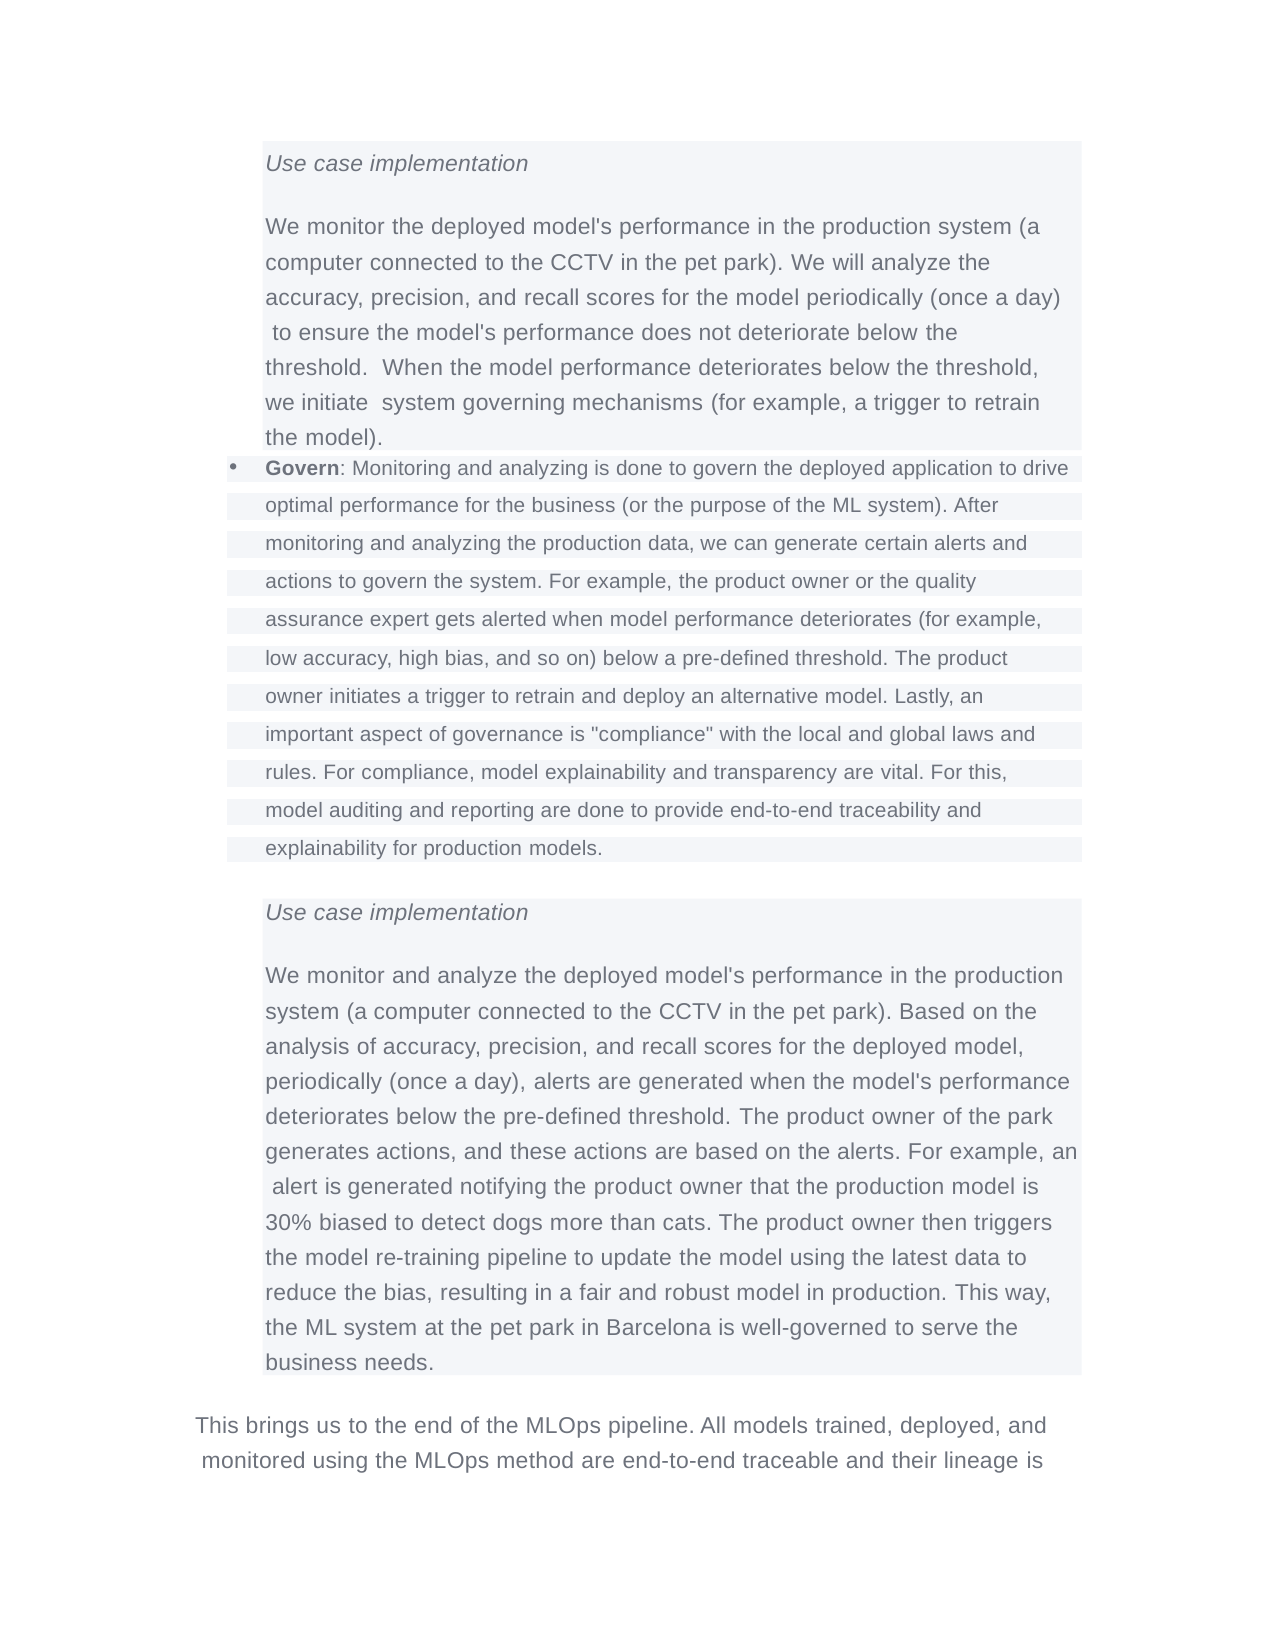

Use case implementation

We monitor the deployed model's performance in the production system (a  computer connected to the CCTV in the pet park). We will analyze the  accuracy, precision, and recall scores for the model periodically (once a day)  to ensure the model's performance does not deteriorate below the threshold.  When the model performance deteriorates below the threshold, we initiate  system governing mechanisms (for example, a trigger to retrain the model).
| Govern: Monitoring and analyzing is done to govern the deployed application to drive |
| --- |
| optimal performance for the business (or the purpose of the ML system). After |
| monitoring and analyzing the production data, we can generate certain alerts and |
| actions to govern the system. For example, the product owner or the quality |
| assurance expert gets alerted when model performance deteriorates (for example, |
| low accuracy, high bias, and so on) below a pre-defined threshold. The product |
| owner initiates a trigger to retrain and deploy an alternative model. Lastly, an |
| important aspect of governance is "compliance" with the local and global laws and |
| rules. For compliance, model explainability and transparency are vital. For this, |
| model auditing and reporting are done to provide end-to-end traceability and |
| explainability for production models. |
Use case implementation

We monitor and analyze the deployed model's performance in the production  system (a computer connected to the CCTV in the pet park). Based on the  analysis of accuracy, precision, and recall scores for the deployed model,  periodically (once a day), alerts are generated when the model's performance  deteriorates below the pre-defined threshold. The product owner of the park  generates actions, and these actions are based on the alerts. For example, an  alert is generated notifying the product owner that the production model is  30% biased to detect dogs more than cats. The product owner then triggers  the model re-training pipeline to update the model using the latest data to  reduce the bias, resulting in a fair and robust model in production. This way,  the ML system at the pet park in Barcelona is well-governed to serve the  business needs.
This brings us to the end of the MLOps pipeline. All models trained, deployed, and  monitored using the MLOps method are end-to-end traceable and their lineage is